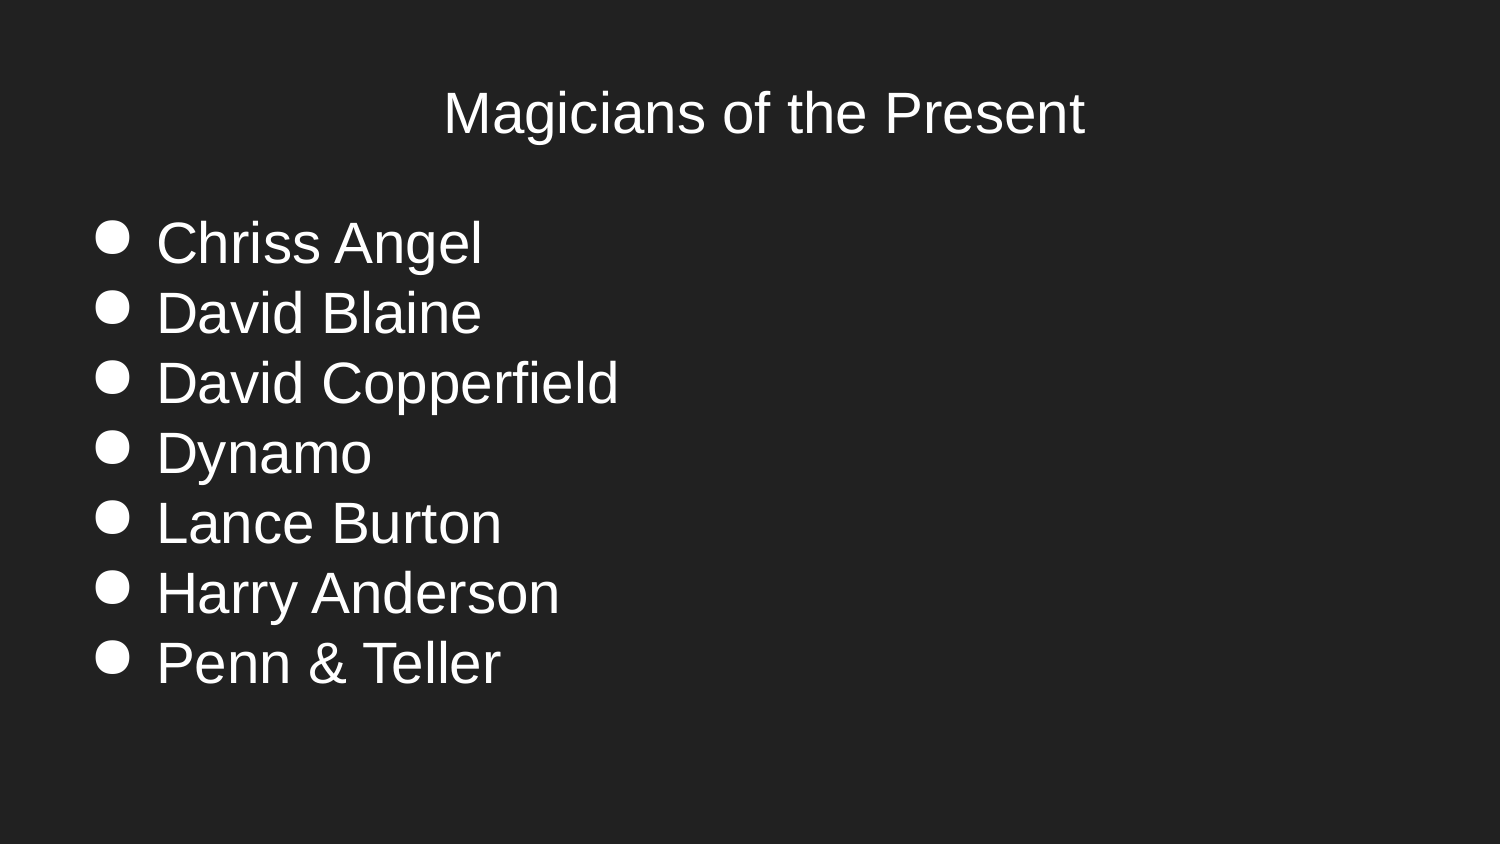

Magicians of the Present
Chriss Angel
David Blaine
David Copperfield
Dynamo
Lance Burton
Harry Anderson
Penn & Teller